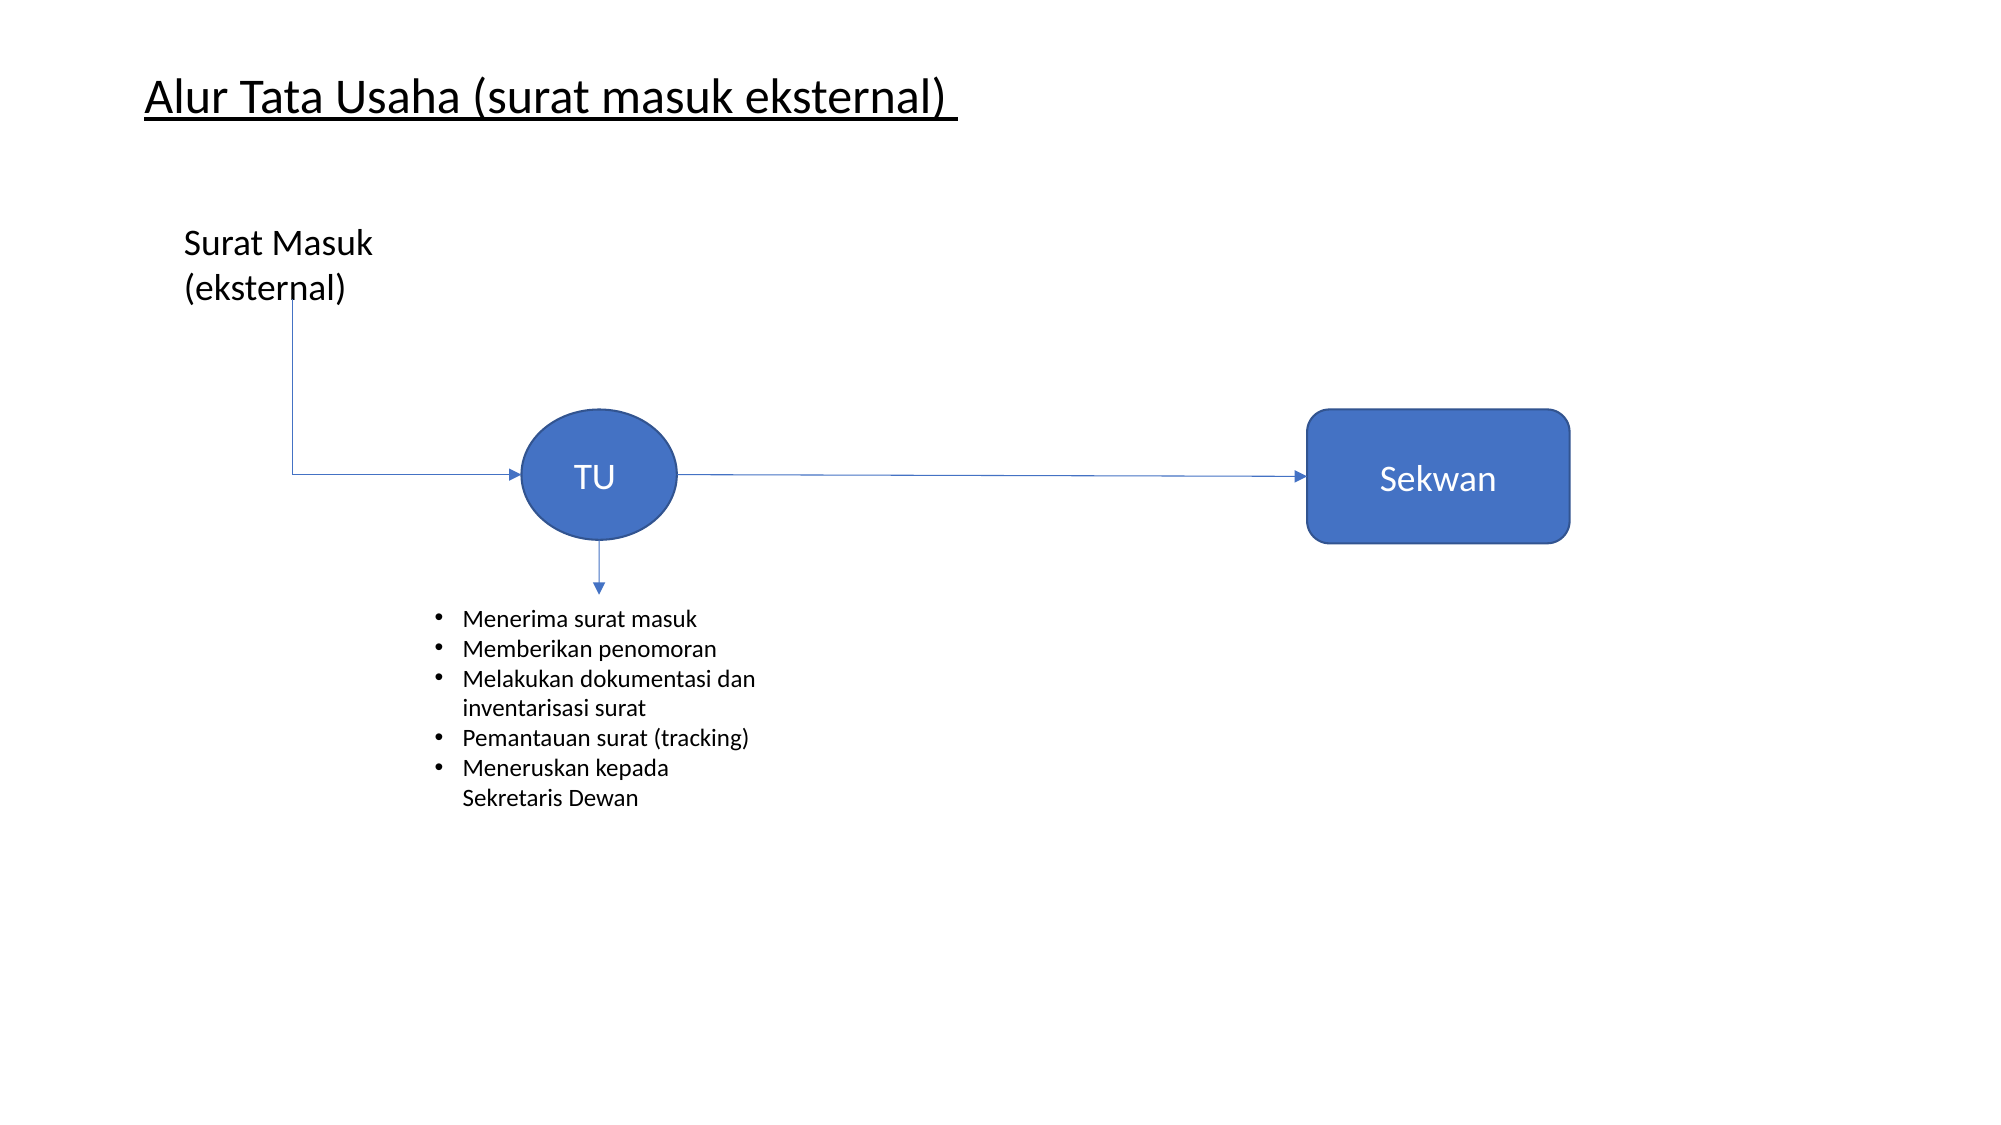

# Alur Tata Usaha (surat masuk eksternal)
Surat Masuk (eksternal)
TU
Sekwan
Menerima surat masuk
Memberikan penomoran
Melakukan dokumentasi dan inventarisasi surat
Pemantauan surat (tracking)
Meneruskan kepada Sekretaris Dewan